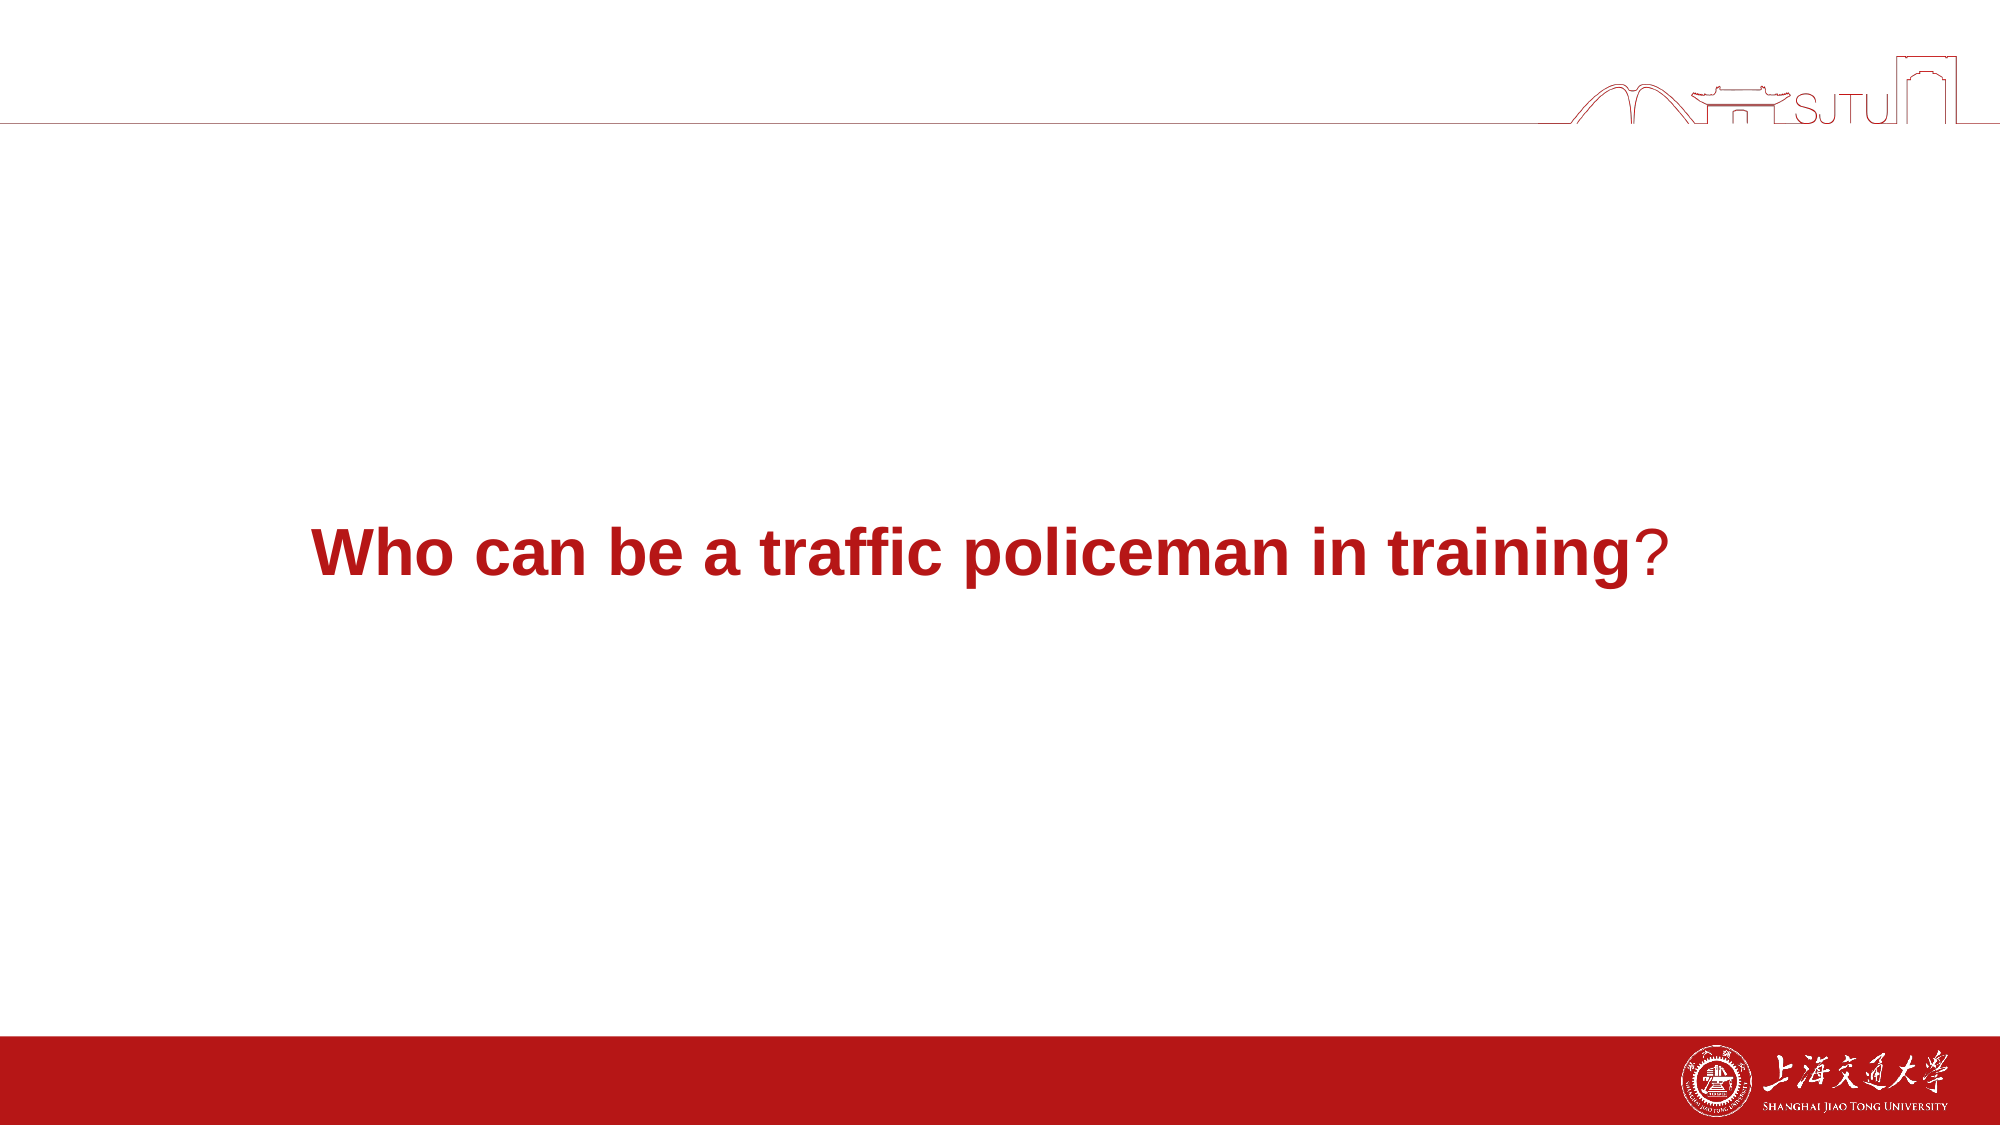

# Who can be a traffic policeman in training?